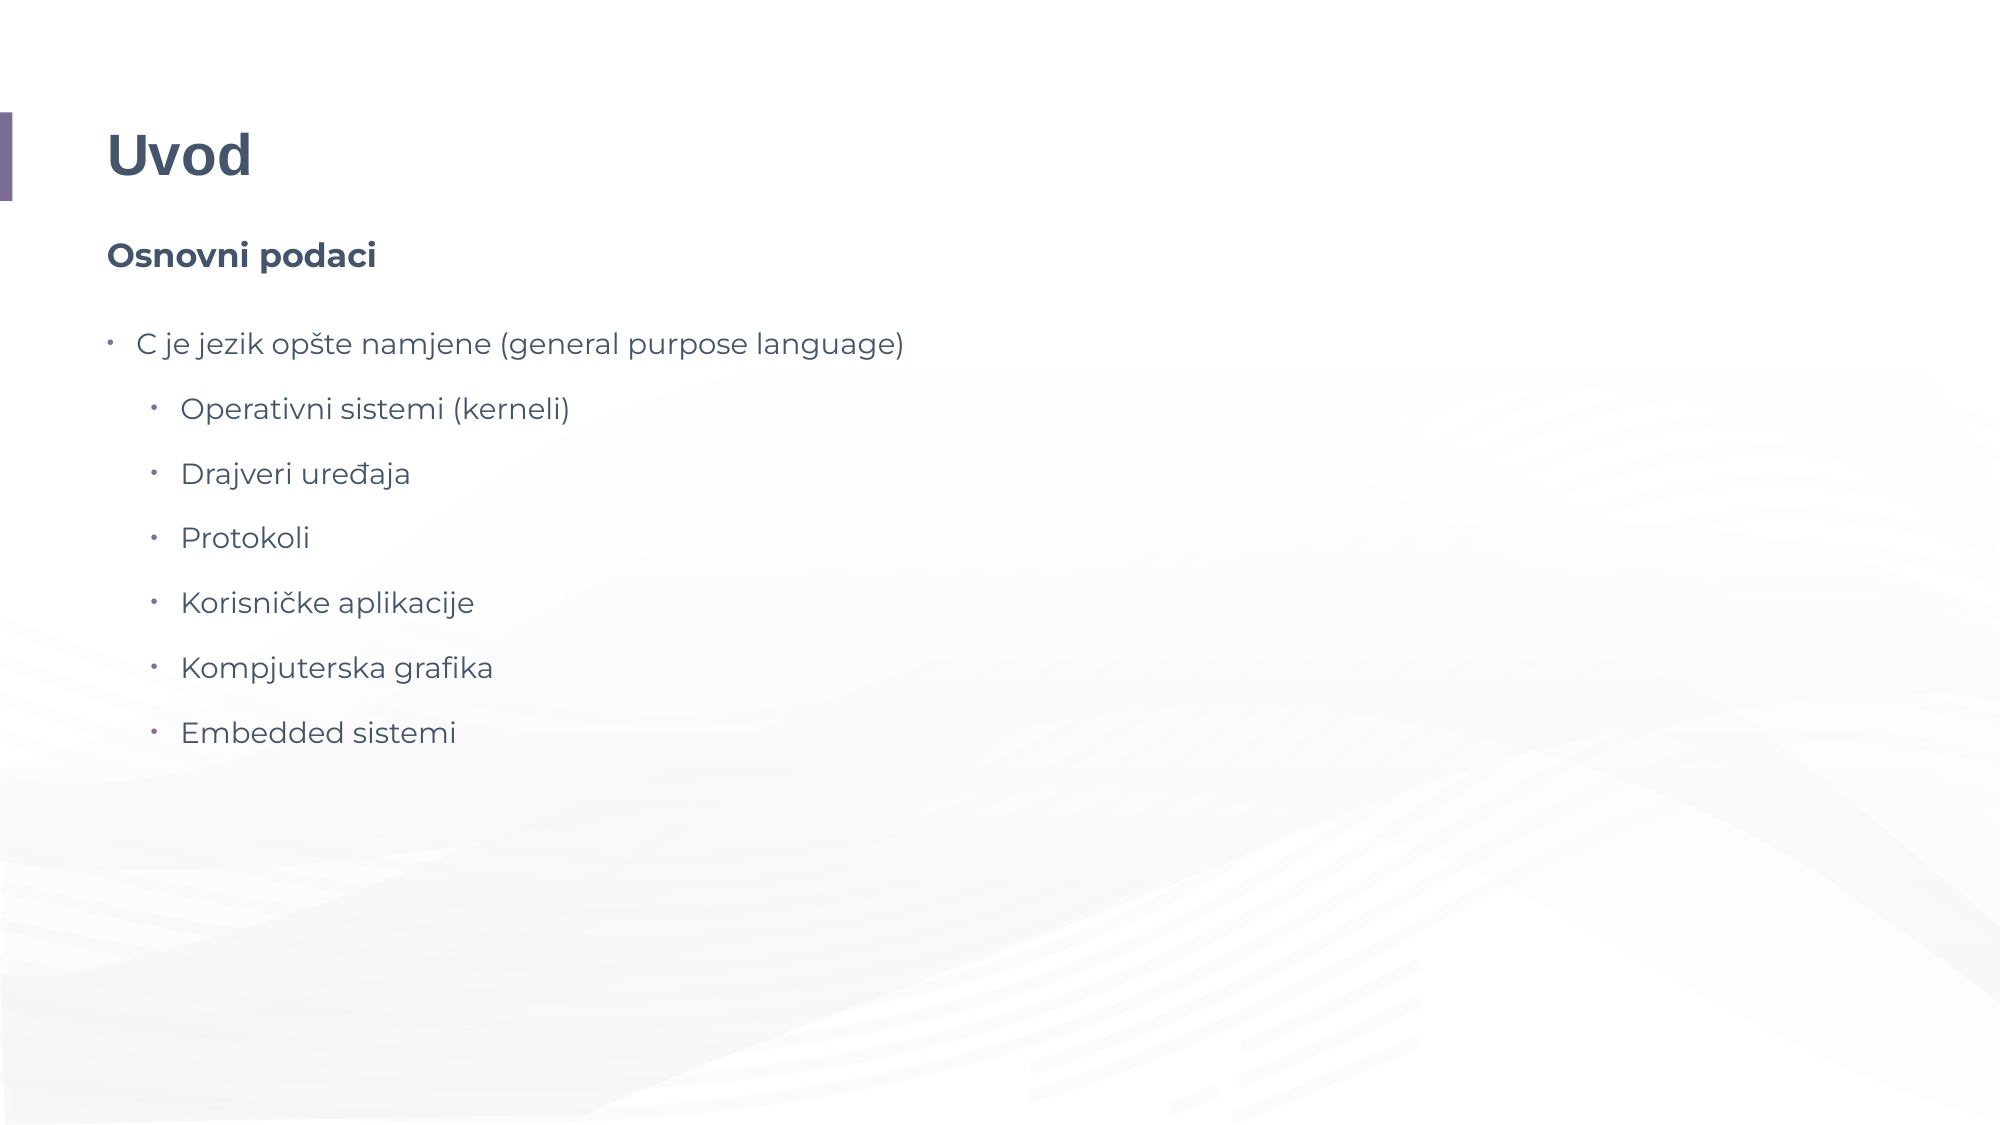

# Uvod
Osnovni podaci

C je jezik opšte namjene (general purpose language)
Operativni sistemi (kerneli)
Drajveri uređaja
Protokoli
Korisničke aplikacije
Kompjuterska grafika
Embedded sistemi